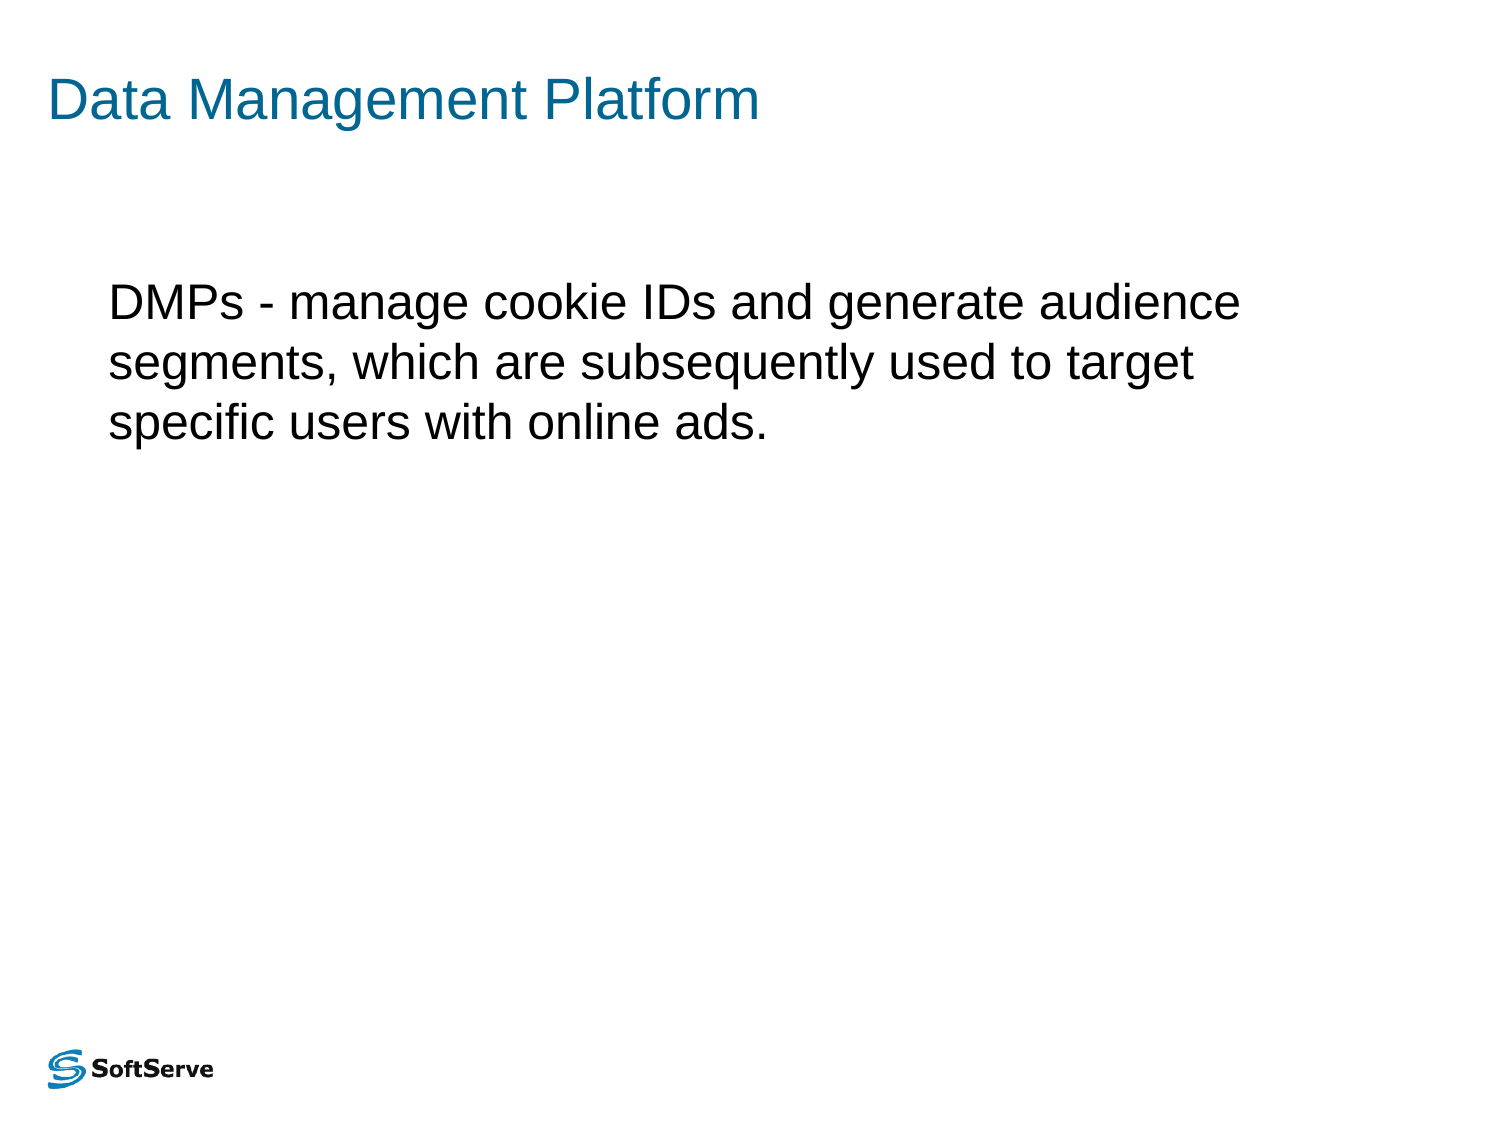

# Data Management Platform
DMPs - manage cookie IDs and generate audience segments, which are subsequently used to target specific users with online ads.